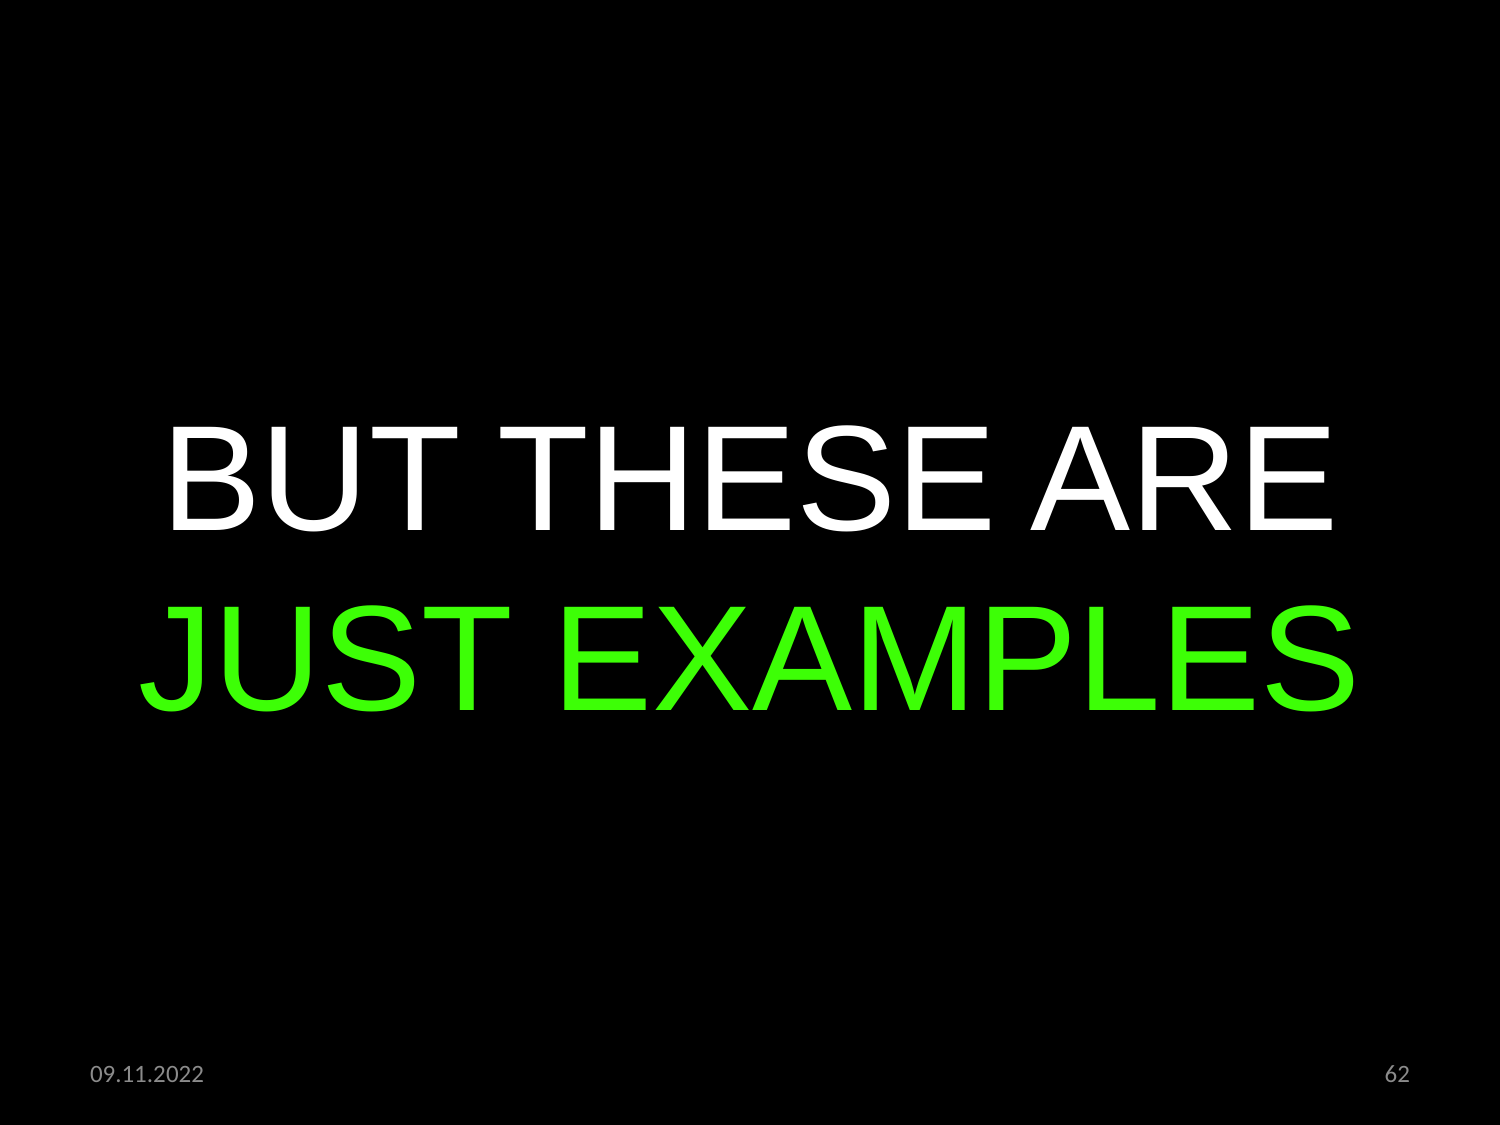

BUT THESE ARE JUST EXAMPLES
09.11.2022
62